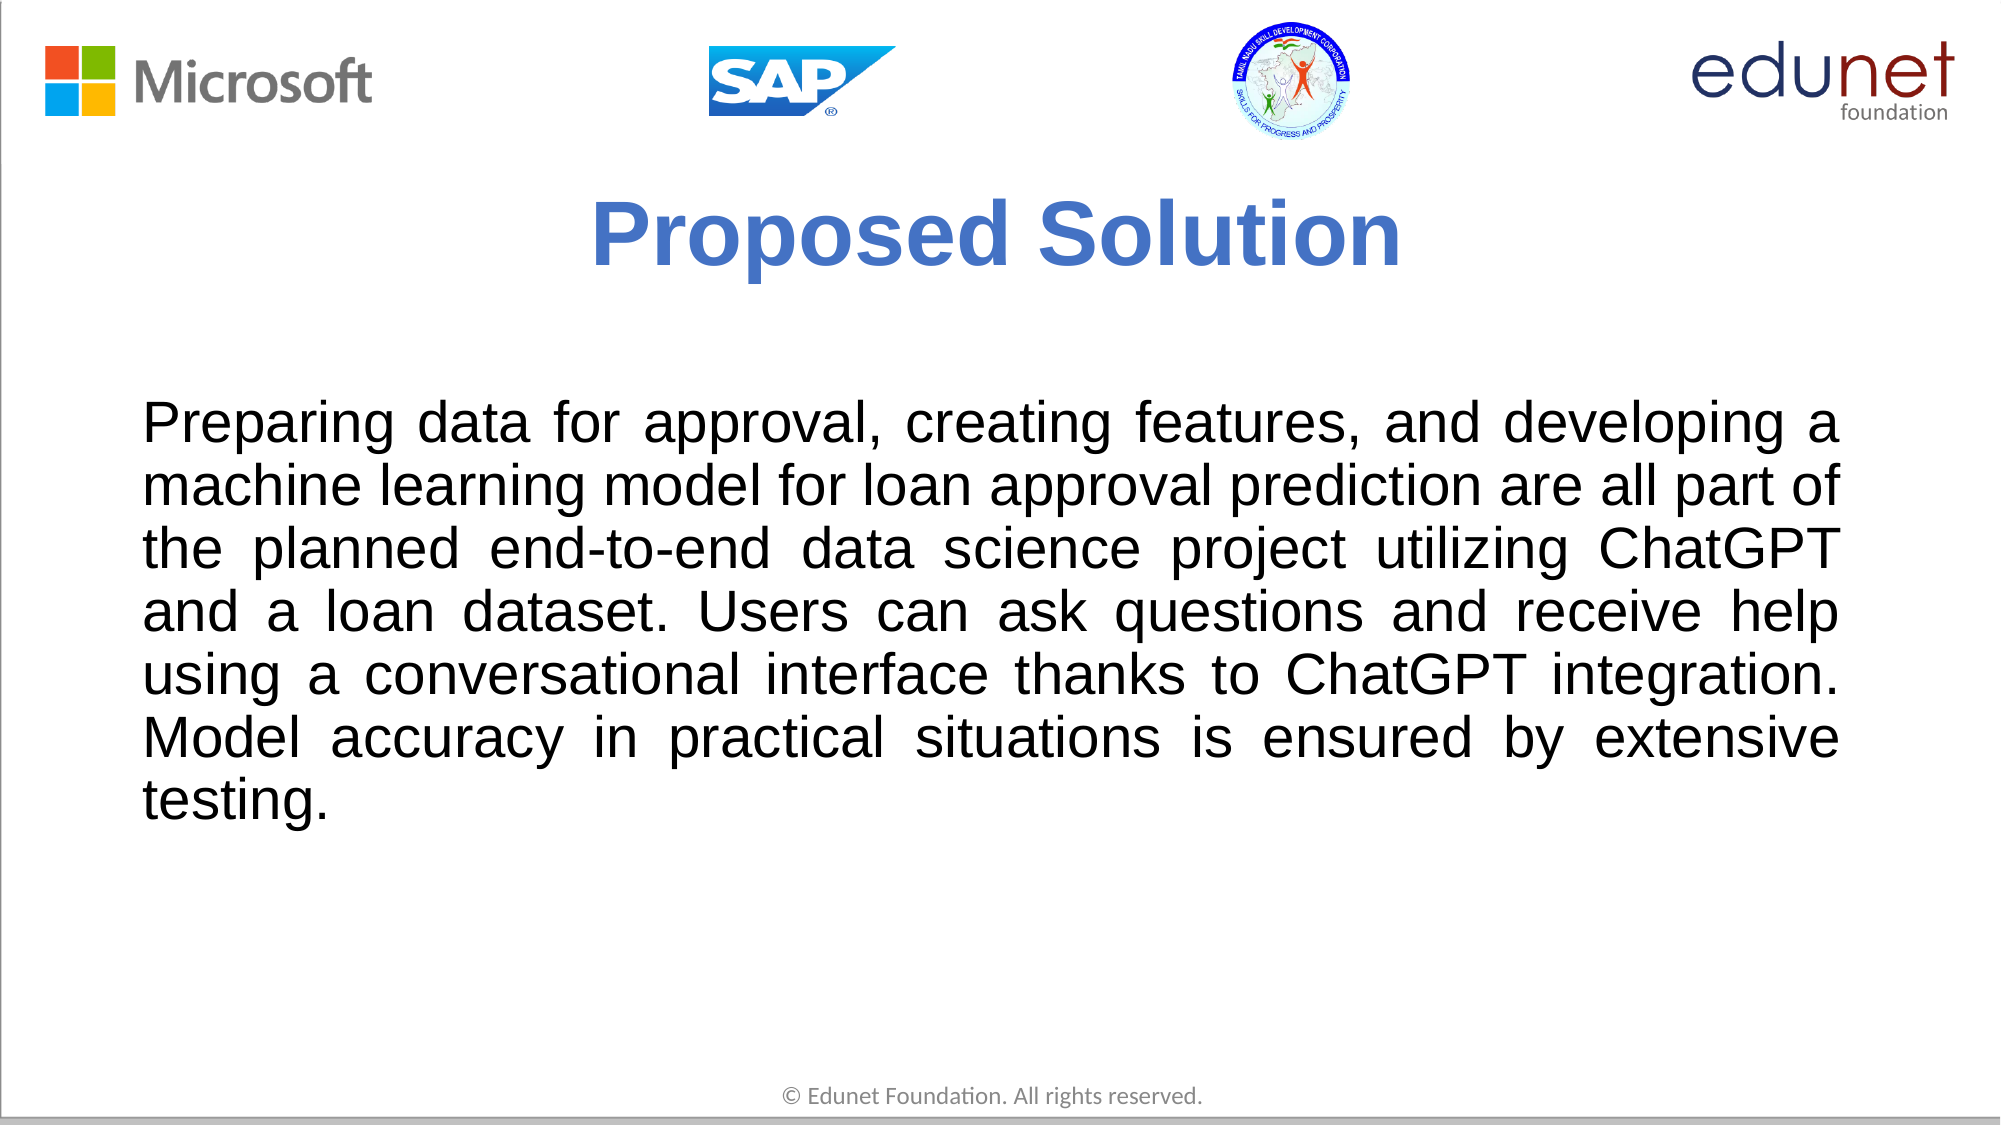

# Proposed Solution
Preparing data for approval, creating features, and developing a machine learning model for loan approval prediction are all part of the planned end-to-end data science project utilizing ChatGPT and a loan dataset. Users can ask questions and receive help using a conversational interface thanks to ChatGPT integration. Model accuracy in practical situations is ensured by extensive testing.
© Edunet Foundation. All rights reserved.